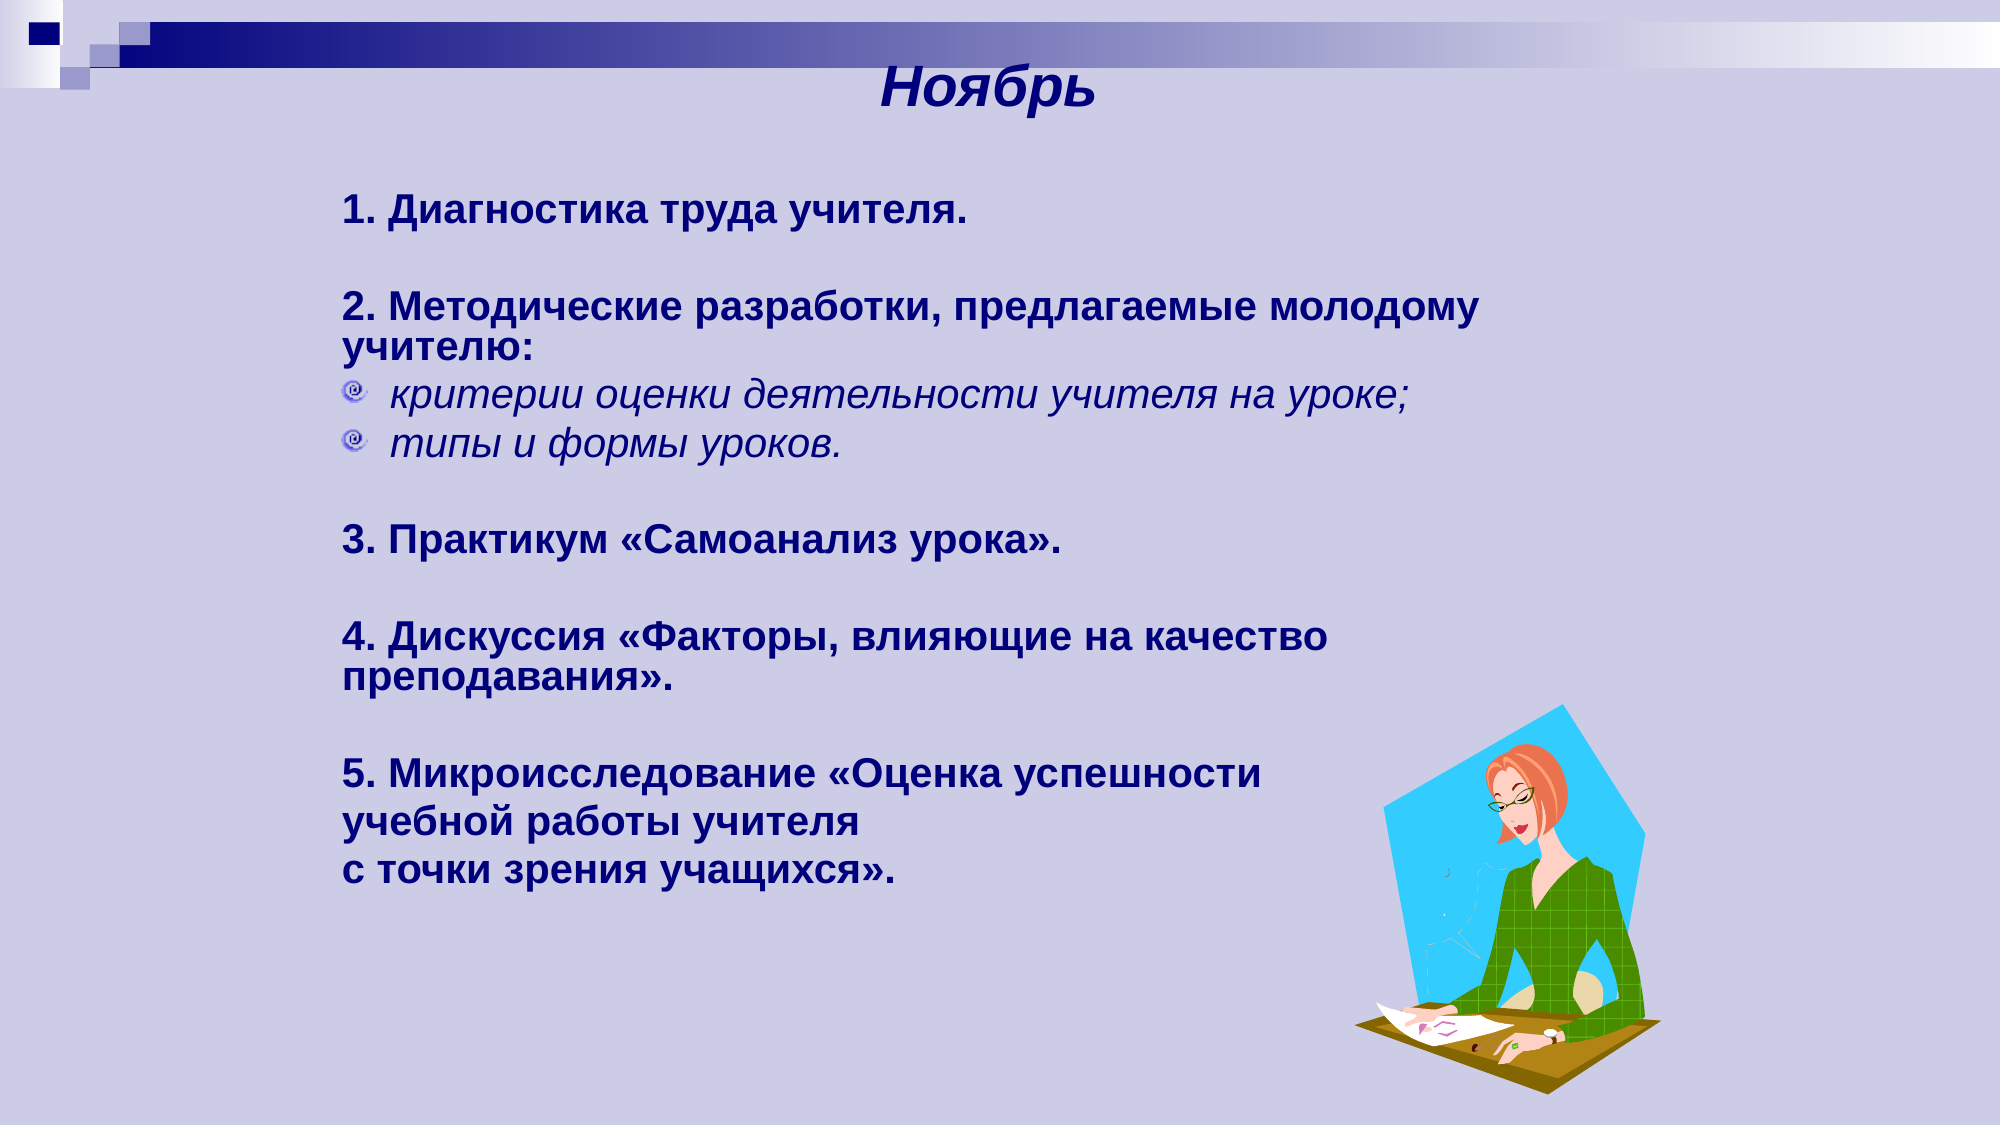

# Ноябрь
1. Диагностика труда учителя.

2. Методические разработки, предлагаемые молодому учителю:
  критерии оценки деятельности учителя на уроке;
  типы и формы уроков.

3. Практикум «Самоанализ урока».

4. Дискуссия «Факторы, влияющие на качество преподавания».

5. Микроисследование «Оценка успешности
учебной работы учителя
с точки зрения учащихся».